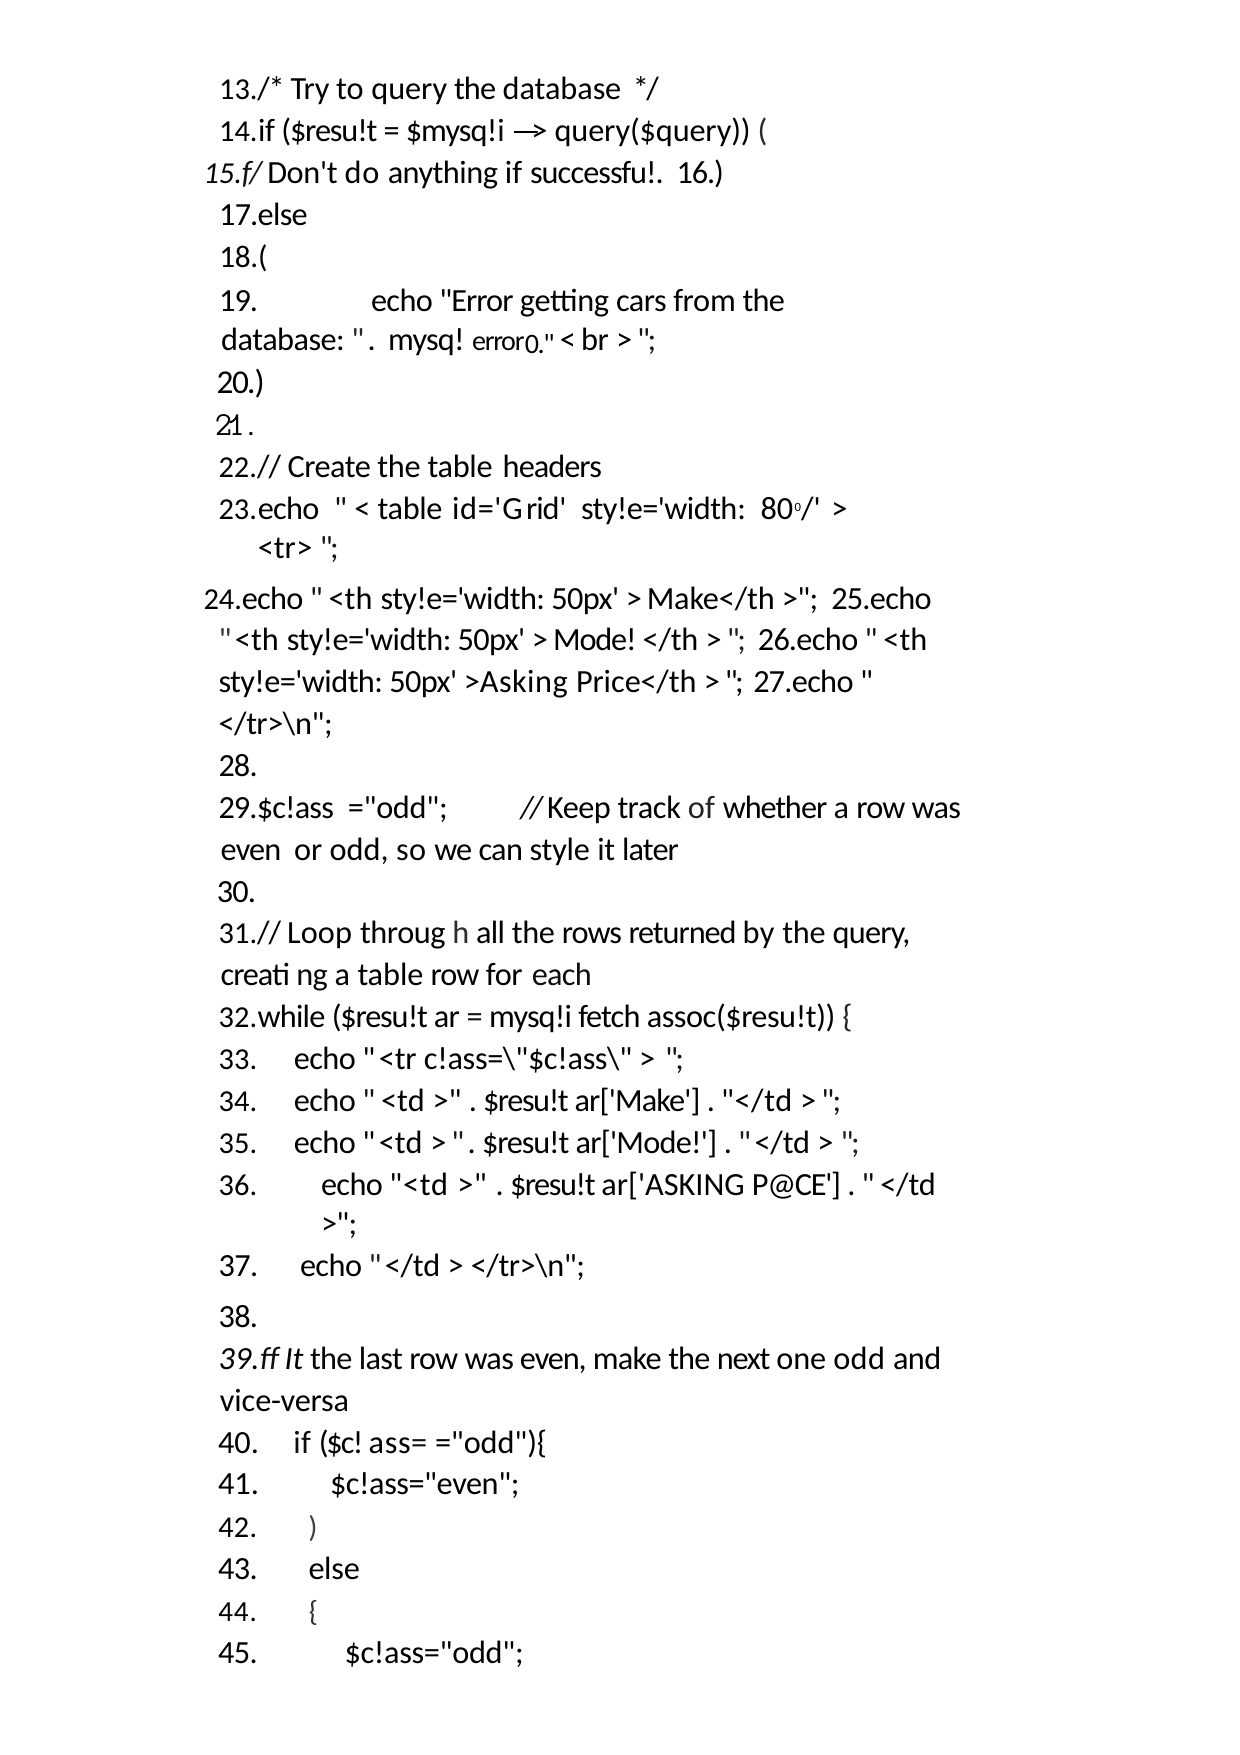

/* Try to query the database */
if ($resu!t = $mysq!i —> query($query)) (
f/ Don't do anything if successfu!.  16.)
17.else
18.(
19.	echo "Error getting cars from the database: " .  mysq! error0." < br > ";
20.)
21.
// Create the table headers
echo  " < table id='Grid'  sty!e='width:  800/' > <tr> ";
echo " <th sty!e='width: 50px' > Make</th >";  25.echo " <th sty!e='width: 50px' > Mode! </th > ";  26.echo " <th sty!e='width: 50px' >Asking Price</th > ";  27.echo " </tr>\n";
28.
29.$c!ass  ="odd";	// Keep track of whether a row was even  or odd, so we can style it later
30.
// Loop throug h all the rows returned by the query,  creati ng a table row for each
while ($resu!t ar = mysq!i fetch assoc($resu!t)) {
echo " <tr c!ass=\"$c!ass\" > ";
echo " <td >" . $resu!t ar['Make'] . "</td > ";
echo " <td > " . $resu!t ar['Mode!'] . " </td > ";
echo "<td >" . $resu!t ar['ASKING P@CE'] . " </td >";
37.	echo " </td > </tr>\n";
38.
ff It the last row was even, make the next one odd and  vice-versa
if ($c! ass= ="odd"){
$c!ass="even";
42.	)
43.	else
44.	{
45.	$c!ass="odd";